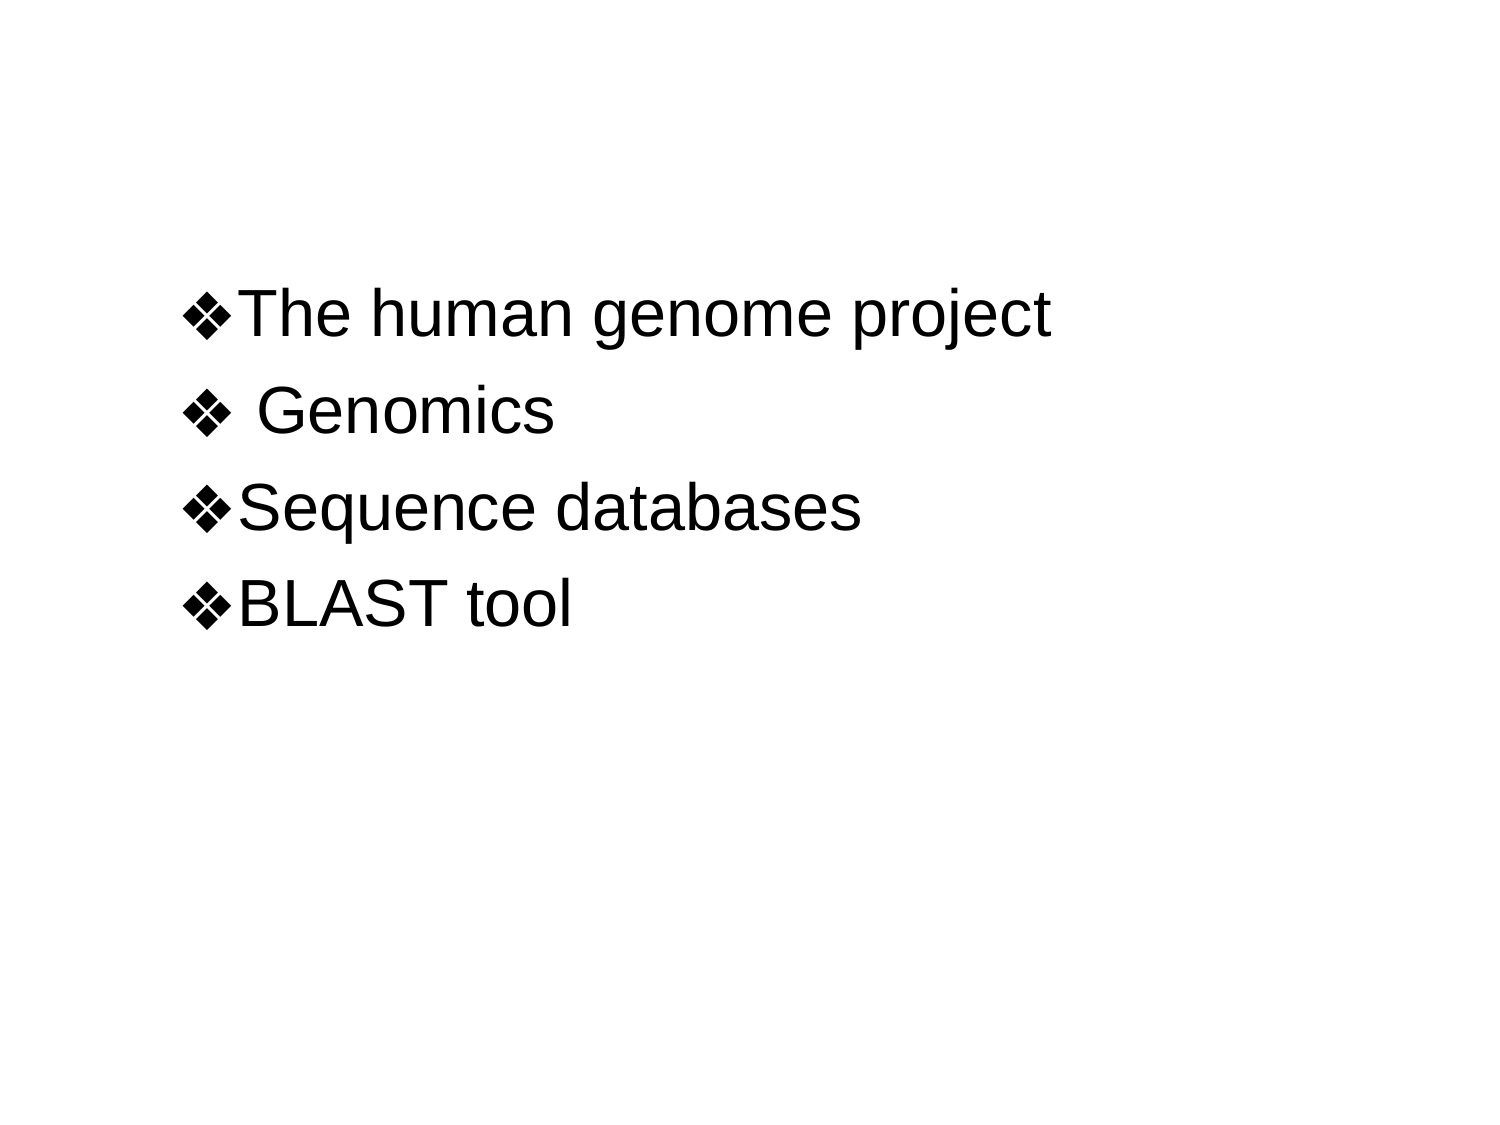

The human genome project
 Genomics
Sequence databases
BLAST tool